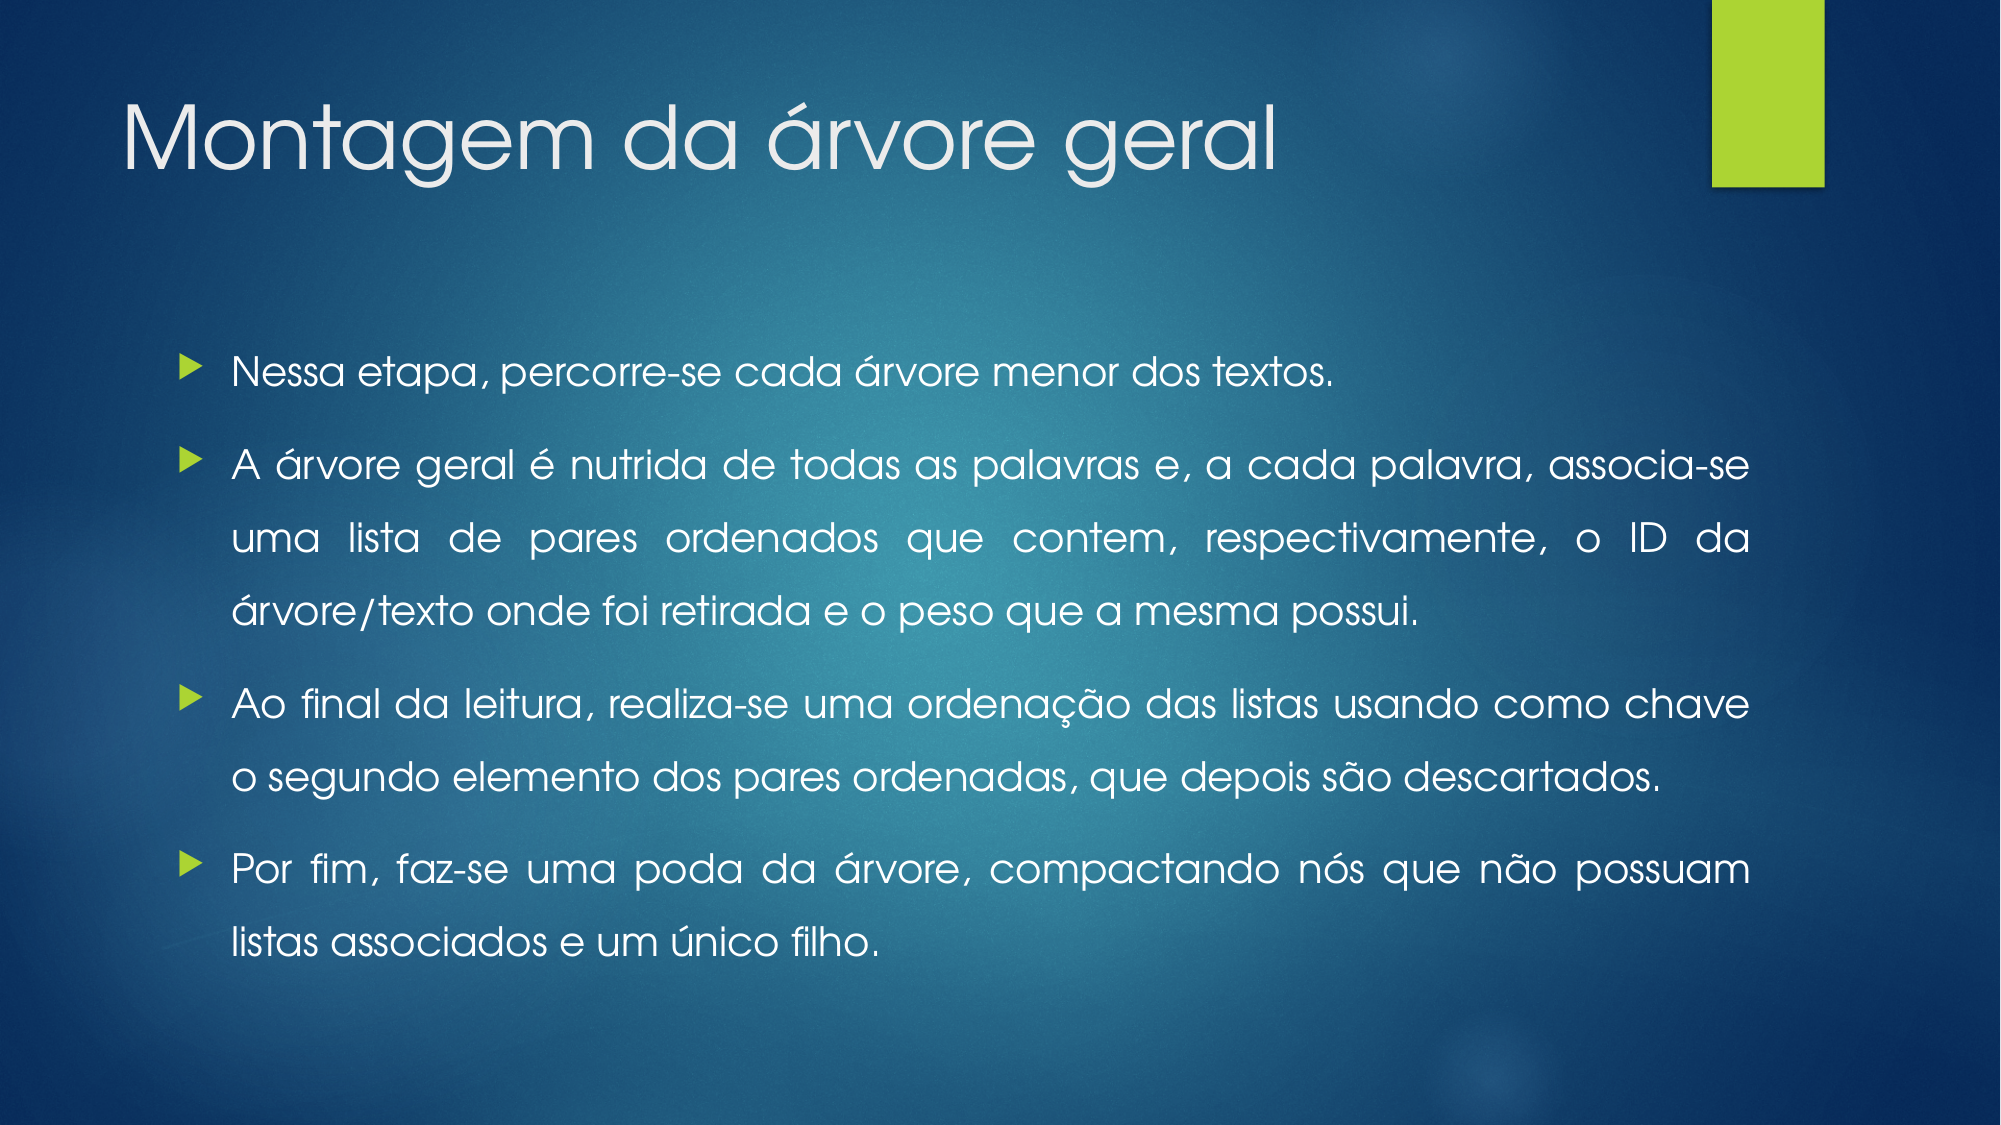

# Montagem da árvore geral
Nessa etapa, percorre-se cada árvore menor dos textos.
A árvore geral é nutrida de todas as palavras e, a cada palavra, associa-se uma lista de pares ordenados que contem, respectivamente, o ID da árvore/texto onde foi retirada e o peso que a mesma possui.
Ao final da leitura, realiza-se uma ordenação das listas usando como chave o segundo elemento dos pares ordenadas, que depois são descartados.
Por fim, faz-se uma poda da árvore, compactando nós que não possuam listas associados e um único filho.